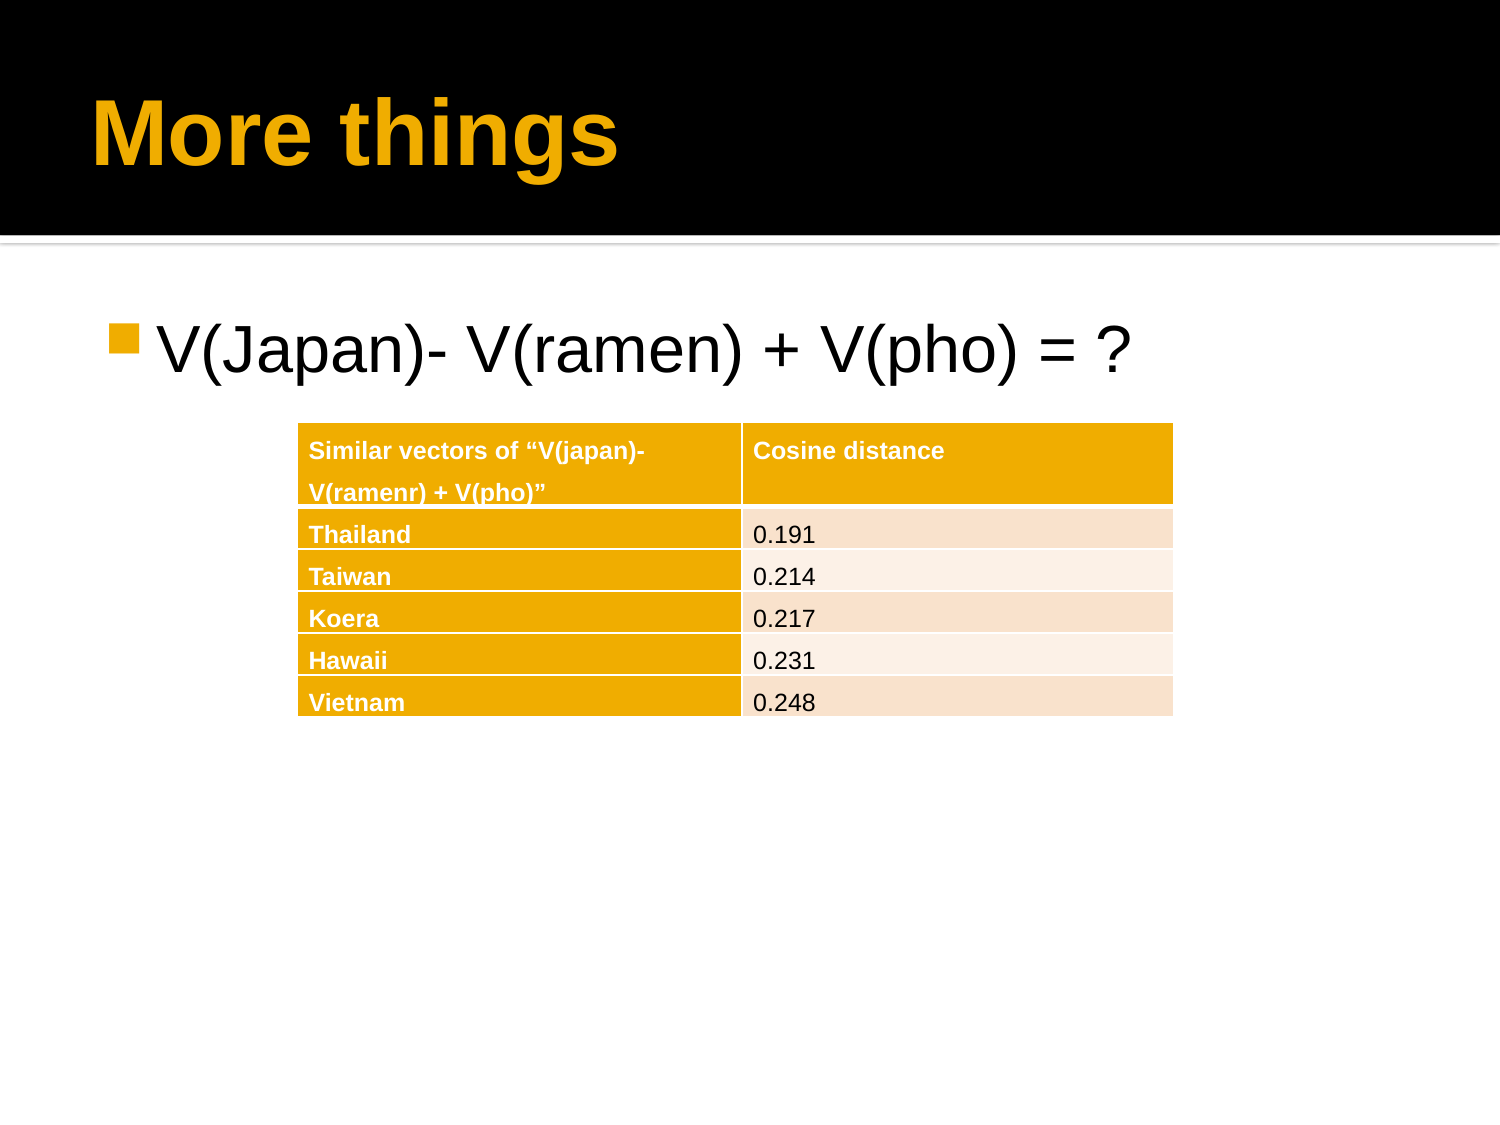

# More things
V(Japan)- V(ramen) + V(pho) = ?

| Similar vectors of “V(japan)- V(ramenr) + V(pho)” | Cosine distance |
| --- | --- |
| Thailand | 0.191 |
| Taiwan | 0.214 |
| Koera | 0.217 |
| Hawaii | 0.231 |
| Vietnam | 0.248 |